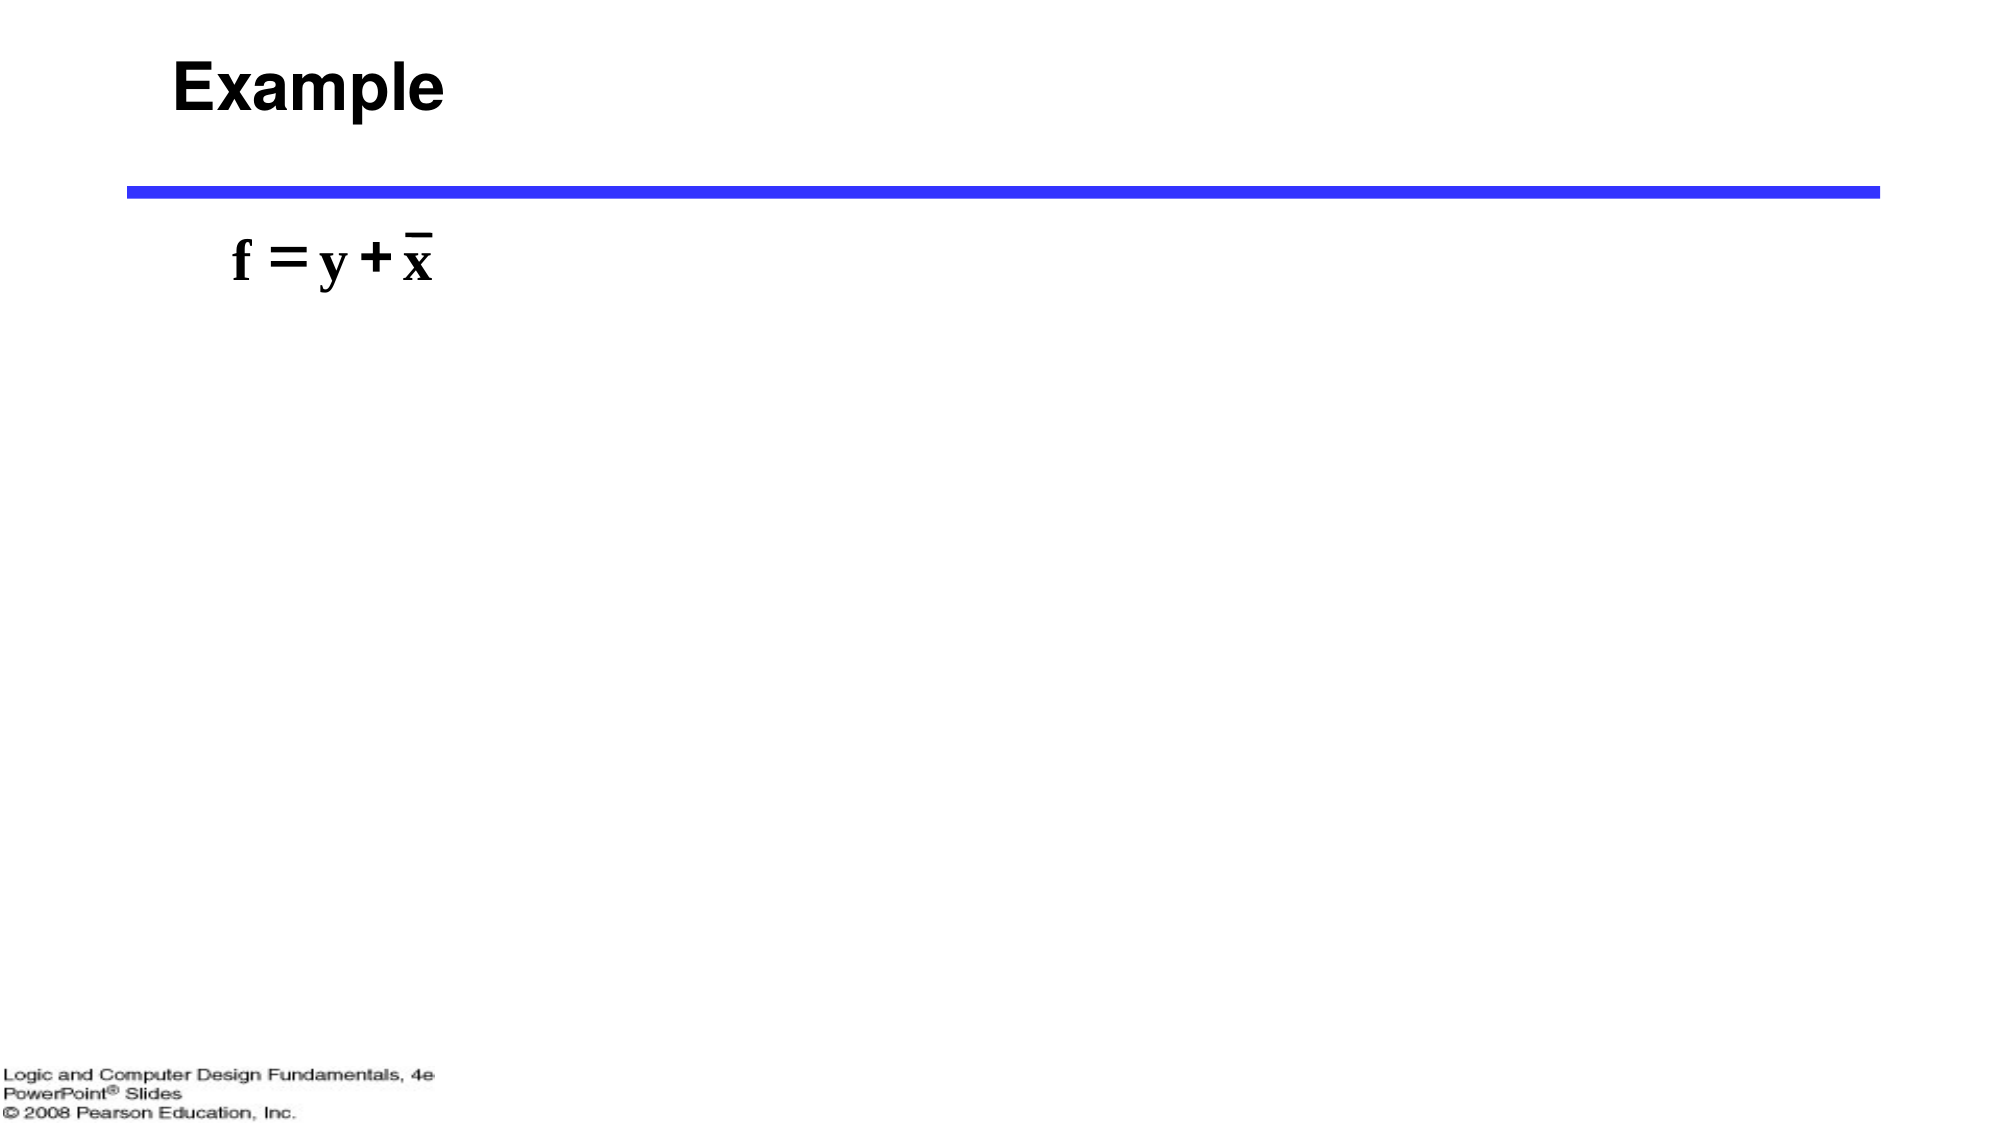

# Example
=
+
f
y
x